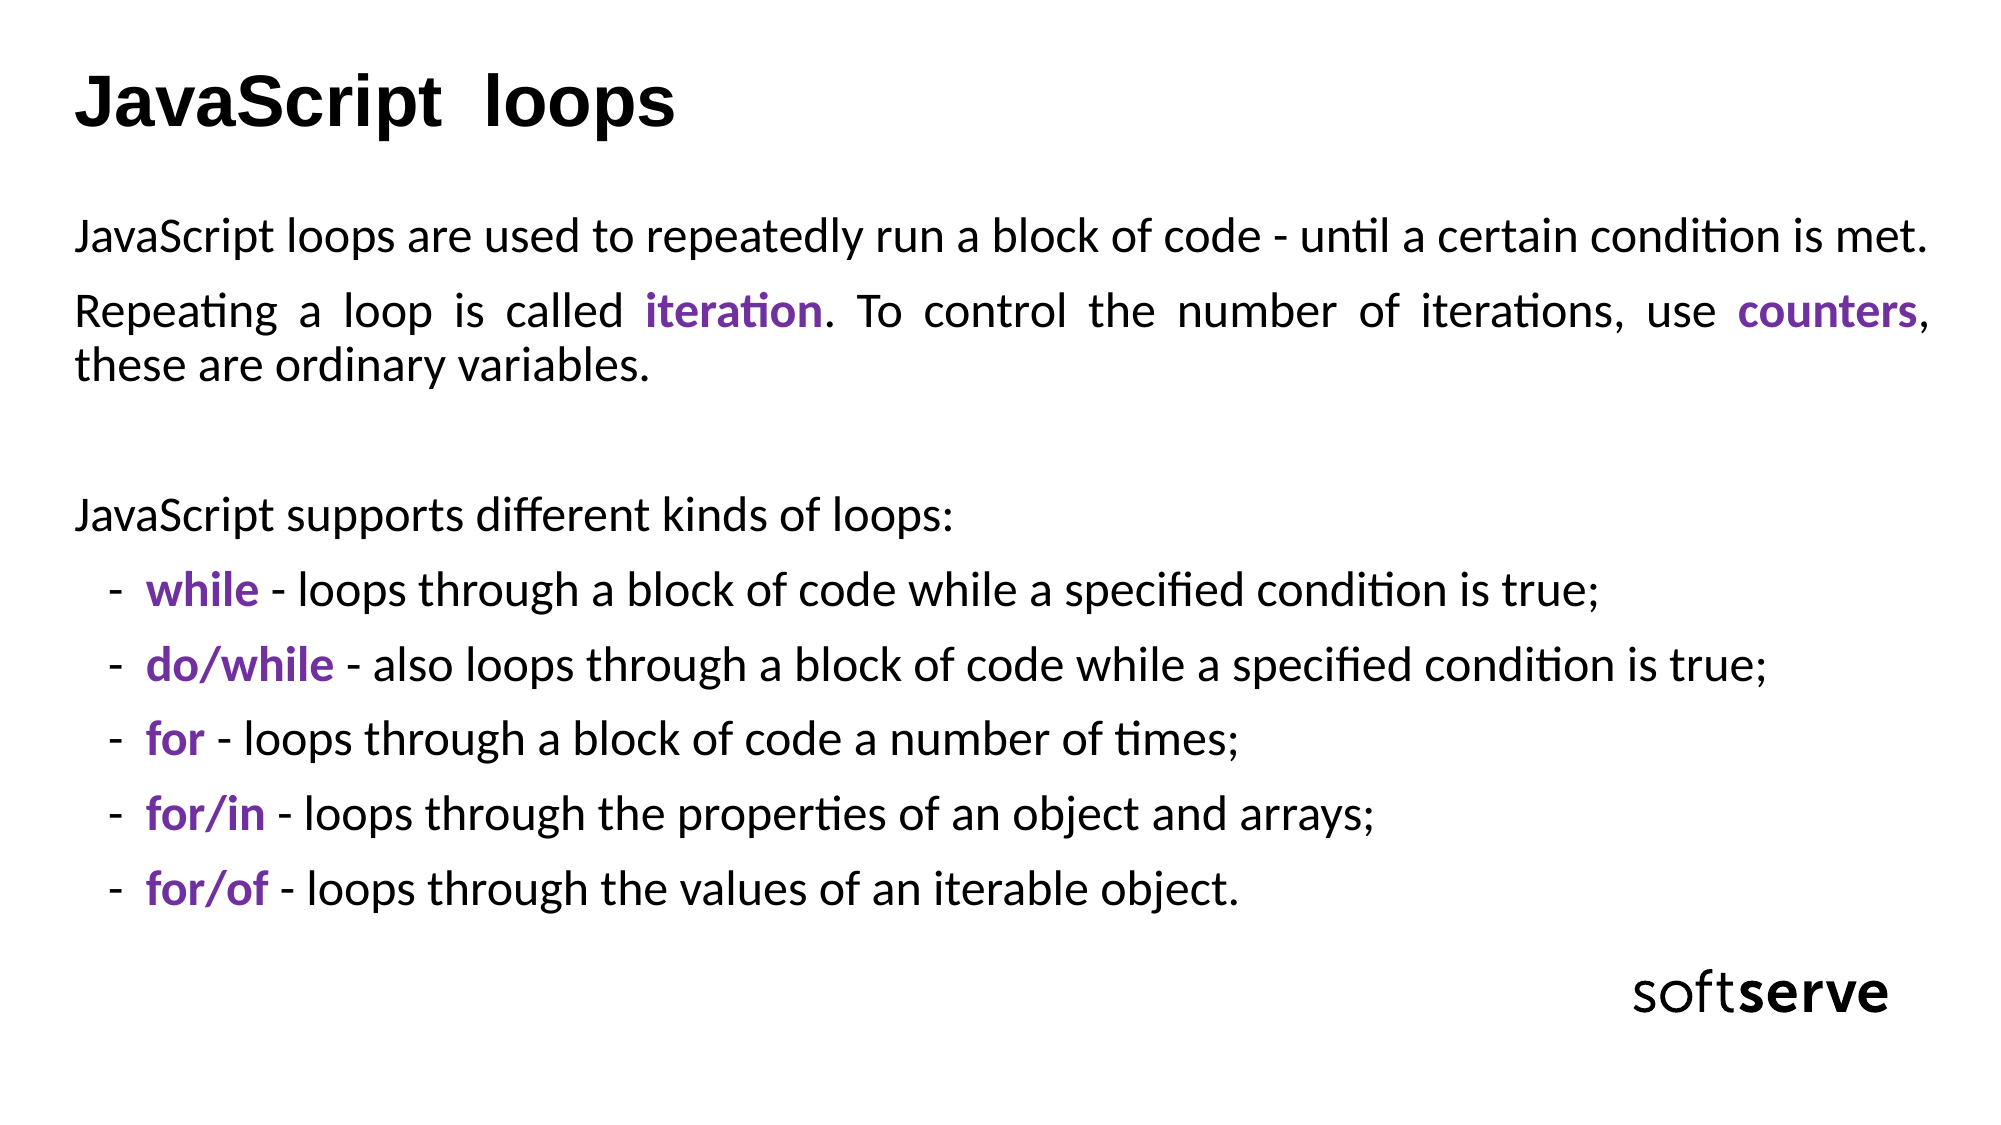

# JavaScript  loops
JavaScript loops are used to repeatedly run a block of code - until a certain condition is met.
Repeating a loop is called iteration. To control the number of iterations, use counters, these are ordinary variables.

JavaScript supports different kinds of loops:
   -  while - loops through a block of code while a specified condition is true;
   -  do/while - also loops through a block of code while a specified condition is true;
   -  for - loops through a block of code a number of times;
   -  for/in - loops through the properties of an object and arrays;
   -  for/of - loops through the values of an iterable object.